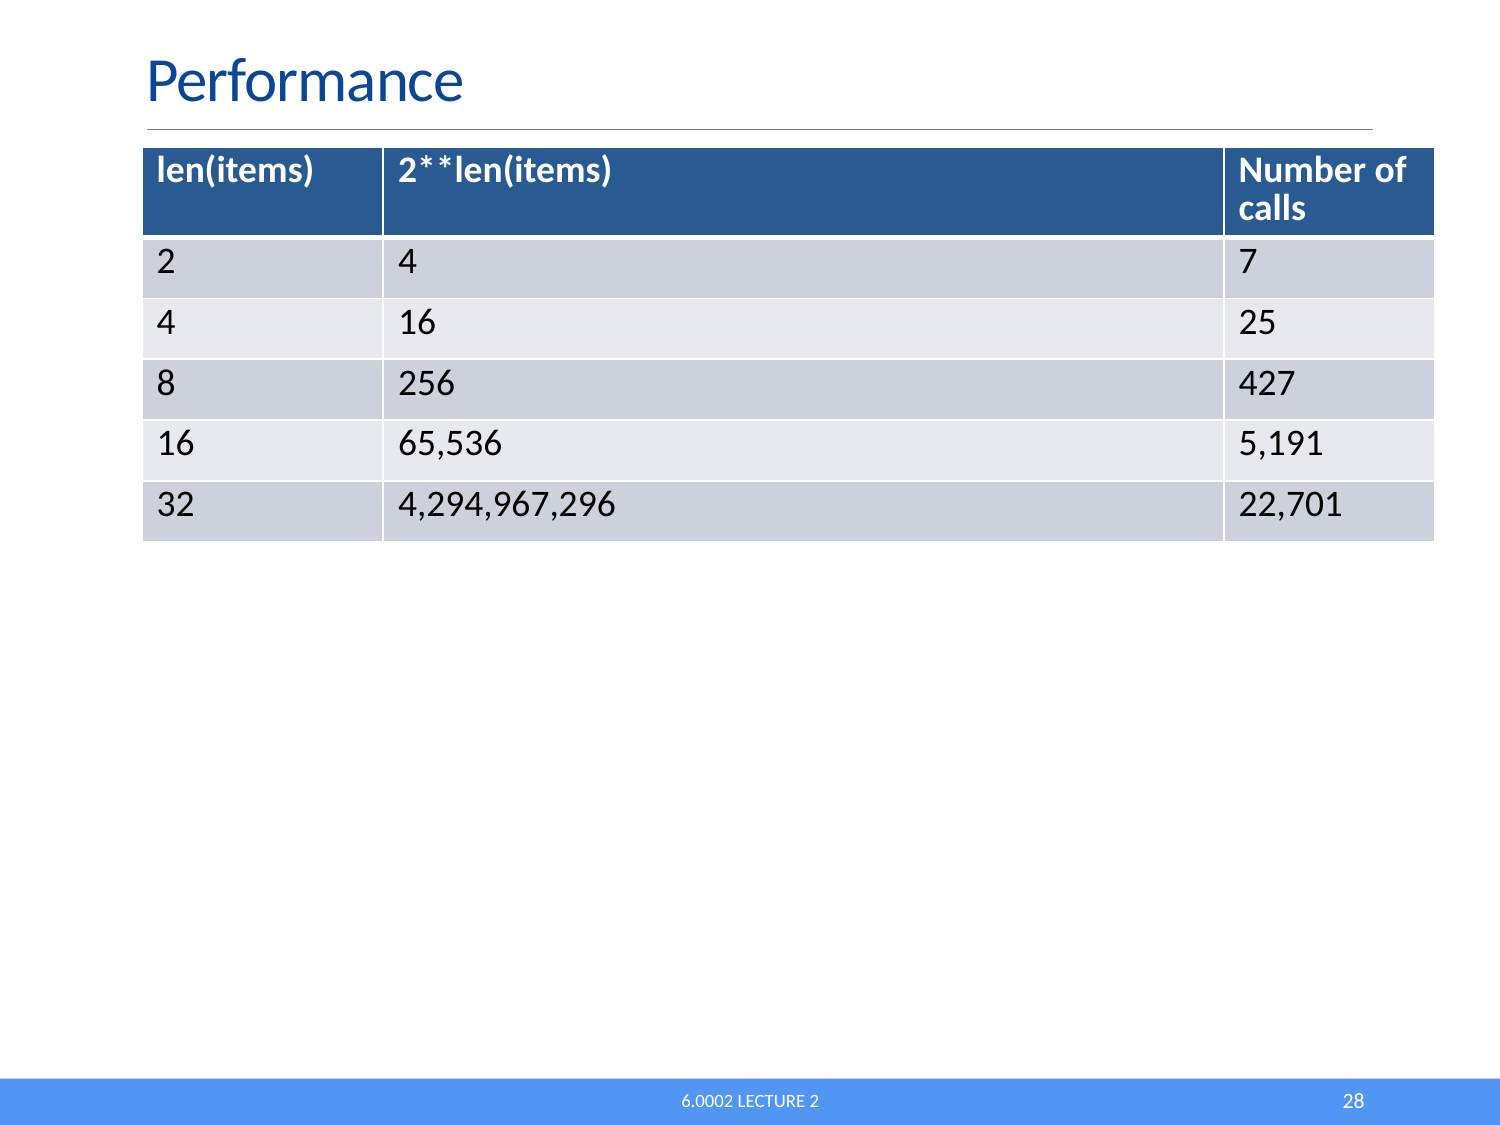

# Performance
| len(items) | 2\*\*len(items) | Number of calls |
| --- | --- | --- |
| 2 | 4 | 7 |
| 4 | 16 | 25 |
| 8 | 256 | 427 |
| 16 | 65,536 | 5,191 |
| 32 | 4,294,967,296 | 22,701 |
6.0002 Lecture 2
28